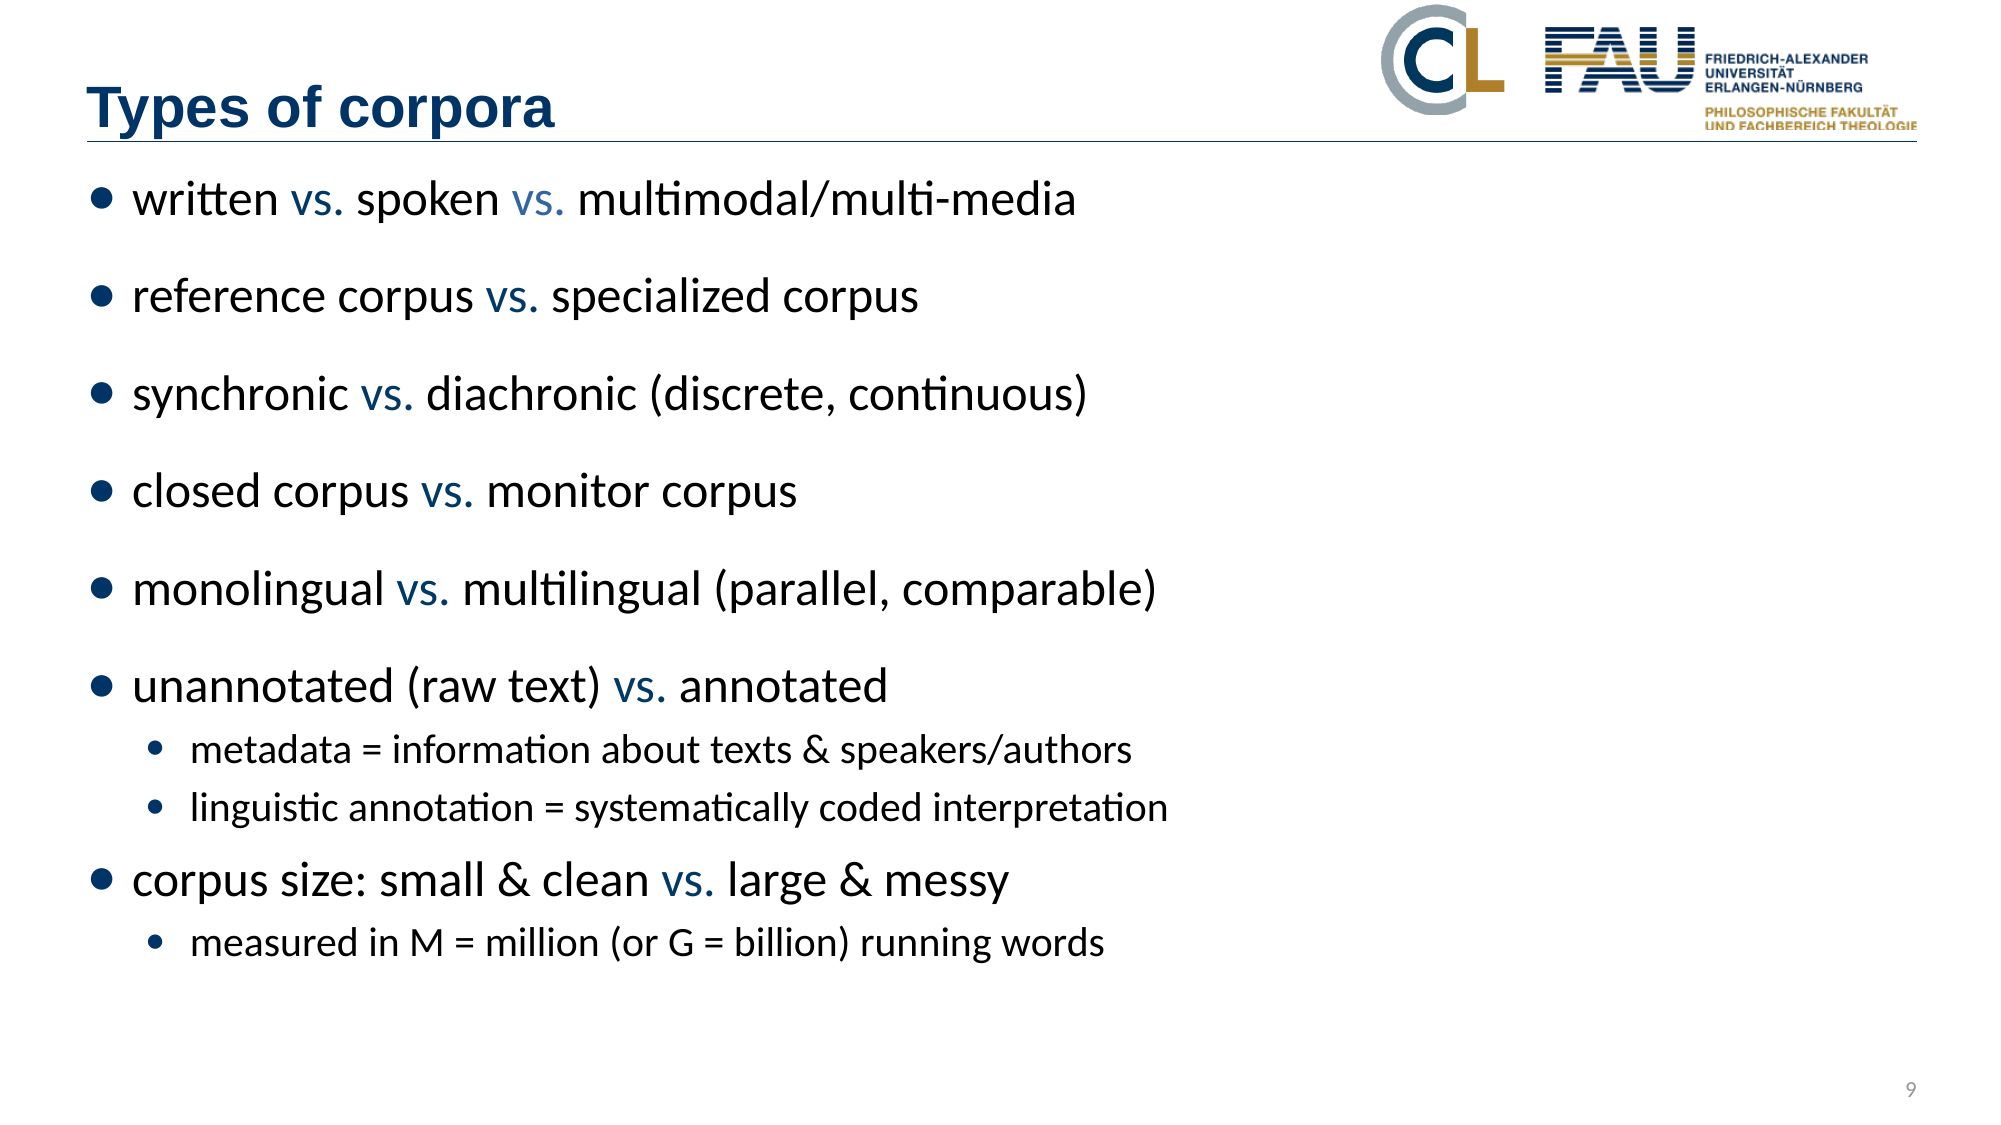

# Types of corpora
written vs. spoken vs. multimodal/multi-media
reference corpus vs. specialized corpus
synchronic vs. diachronic (discrete, continuous)
closed corpus vs. monitor corpus
monolingual vs. multilingual (parallel, comparable)
unannotated (raw text) vs. annotated
metadata = information about texts & speakers/authors
linguistic annotation = systematically coded interpretation
corpus size: small & clean vs. large & messy
measured in M = million (or G = billion) running words
9